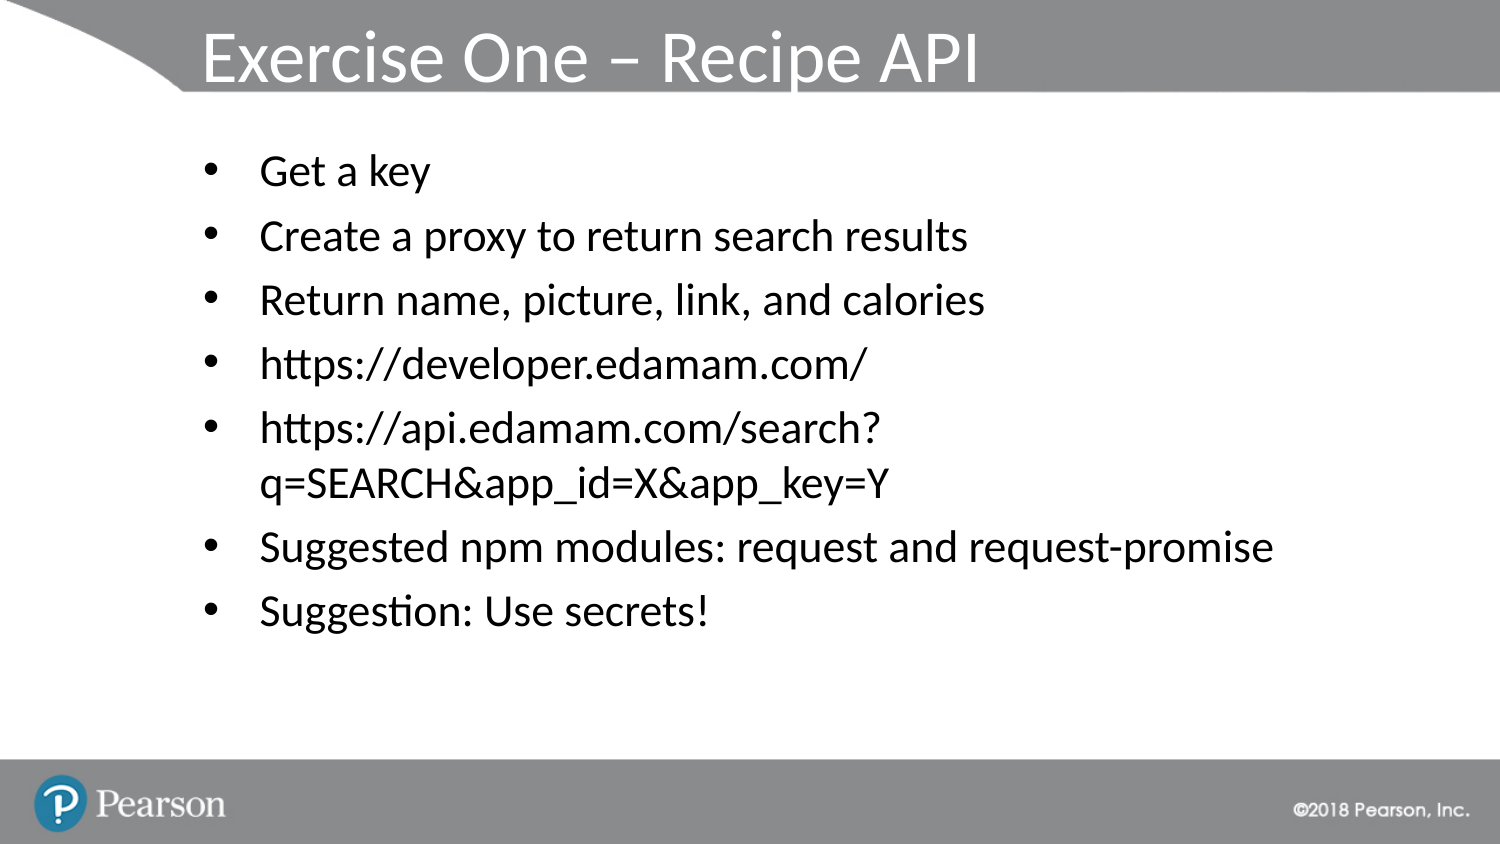

# Exercise One – Recipe API
Get a key
Create a proxy to return search results
Return name, picture, link, and calories
https://developer.edamam.com/
https://api.edamam.com/search?q=SEARCH&app_id=X&app_key=Y
Suggested npm modules: request and request-promise
Suggestion: Use secrets!